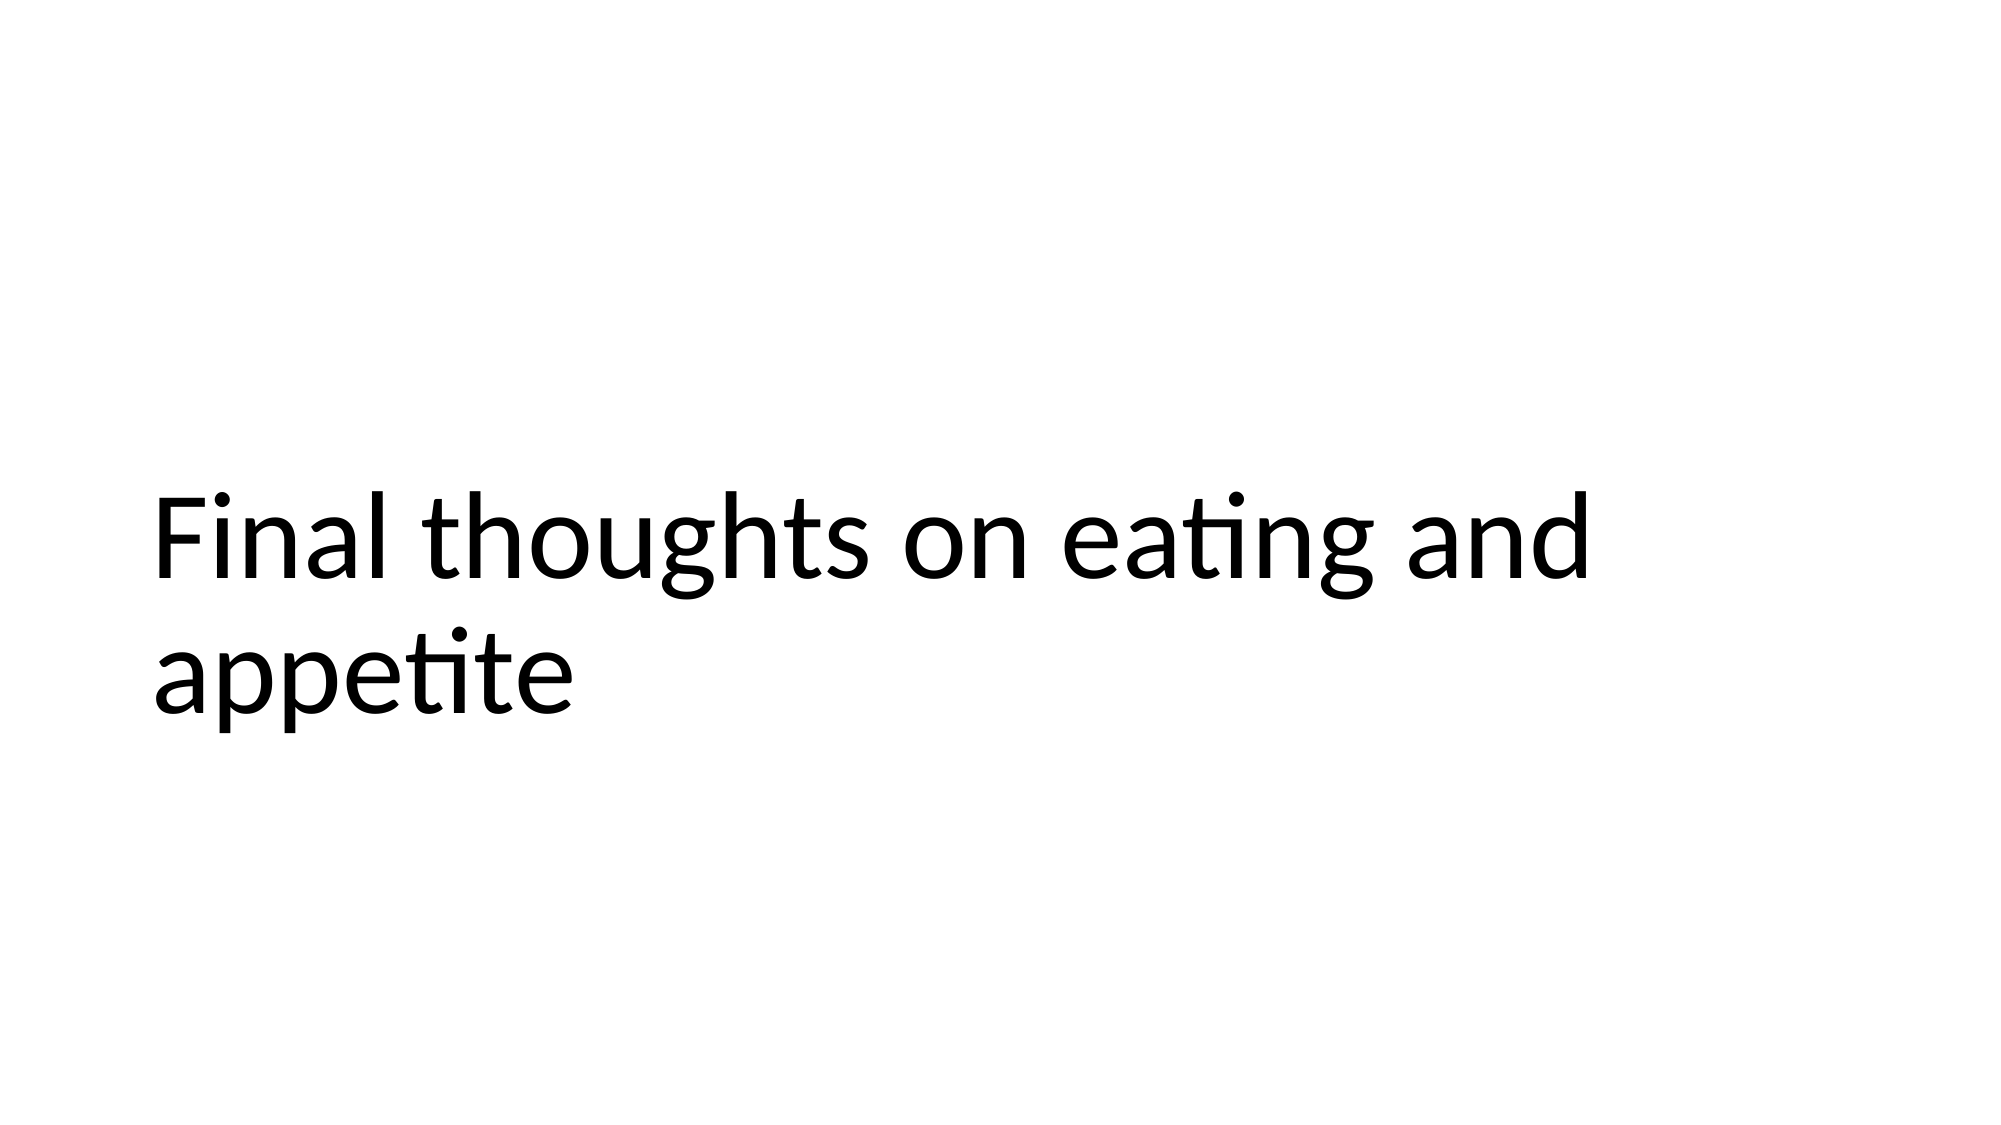

# Final thoughts on eating and appetite